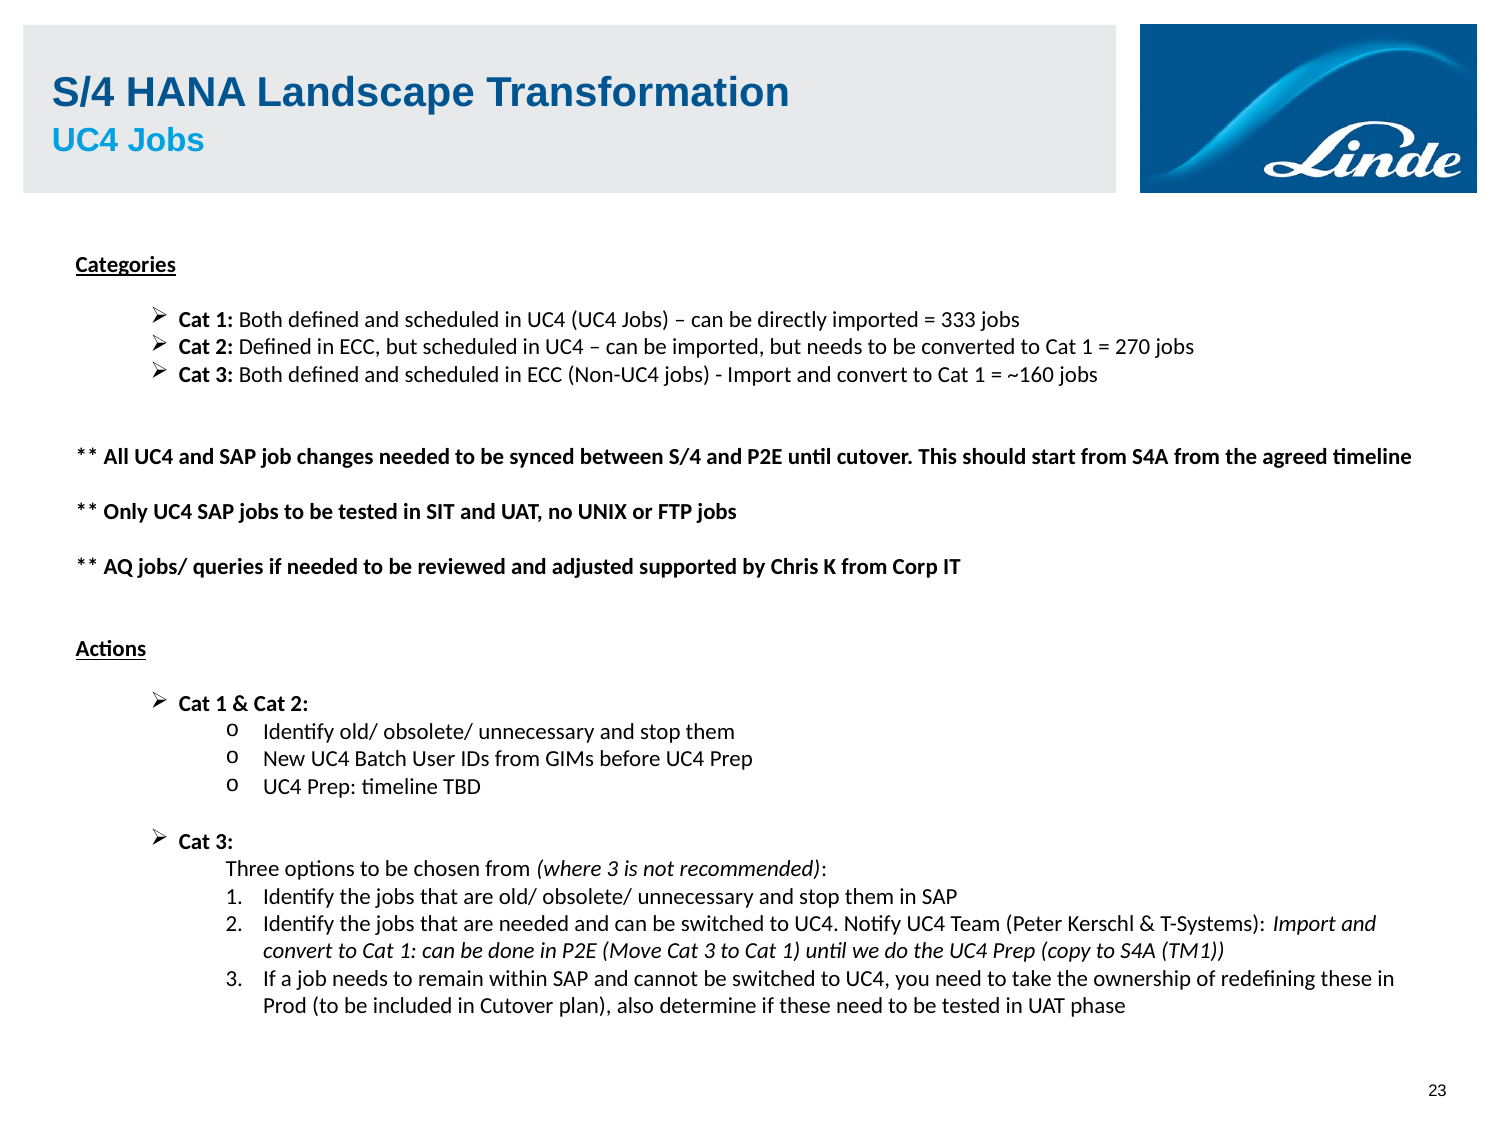

# S/4 HANA Landscape Transformation UC4 Jobs
Categories

Cat 1: Both defined and scheduled in UC4 (UC4 Jobs) – can be directly imported = 333 jobs
Cat 2: Defined in ECC, but scheduled in UC4 – can be imported, but needs to be converted to Cat 1 = 270 jobs
Cat 3: Both defined and scheduled in ECC (Non-UC4 jobs) - Import and convert to Cat 1 = ~160 jobs

** All UC4 and SAP job changes needed to be synced between S/4 and P2E until cutover. This should start from S4A from the agreed timeline

** Only UC4 SAP jobs to be tested in SIT and UAT, no UNIX or FTP jobs

** AQ jobs/ queries if needed to be reviewed and adjusted supported by Chris K from Corp IT

Actions

Cat 1 & Cat 2:
Identify old/ obsolete/ unnecessary and stop them
New UC4 Batch User IDs from GIMs before UC4 Prep
UC4 Prep: timeline TBD

Cat 3:
	Three options to be chosen from (where 3 is not recommended):
Identify the jobs that are old/ obsolete/ unnecessary and stop them in SAP
Identify the jobs that are needed and can be switched to UC4. Notify UC4 Team (Peter Kerschl & T-Systems): Import and convert to Cat 1: can be done in P2E (Move Cat 3 to Cat 1) until we do the UC4 Prep (copy to S4A (TM1))
If a job needs to remain within SAP and cannot be switched to UC4, you need to take the ownership of redefining these in Prod (to be included in Cutover plan), also determine if these need to be tested in UAT phase